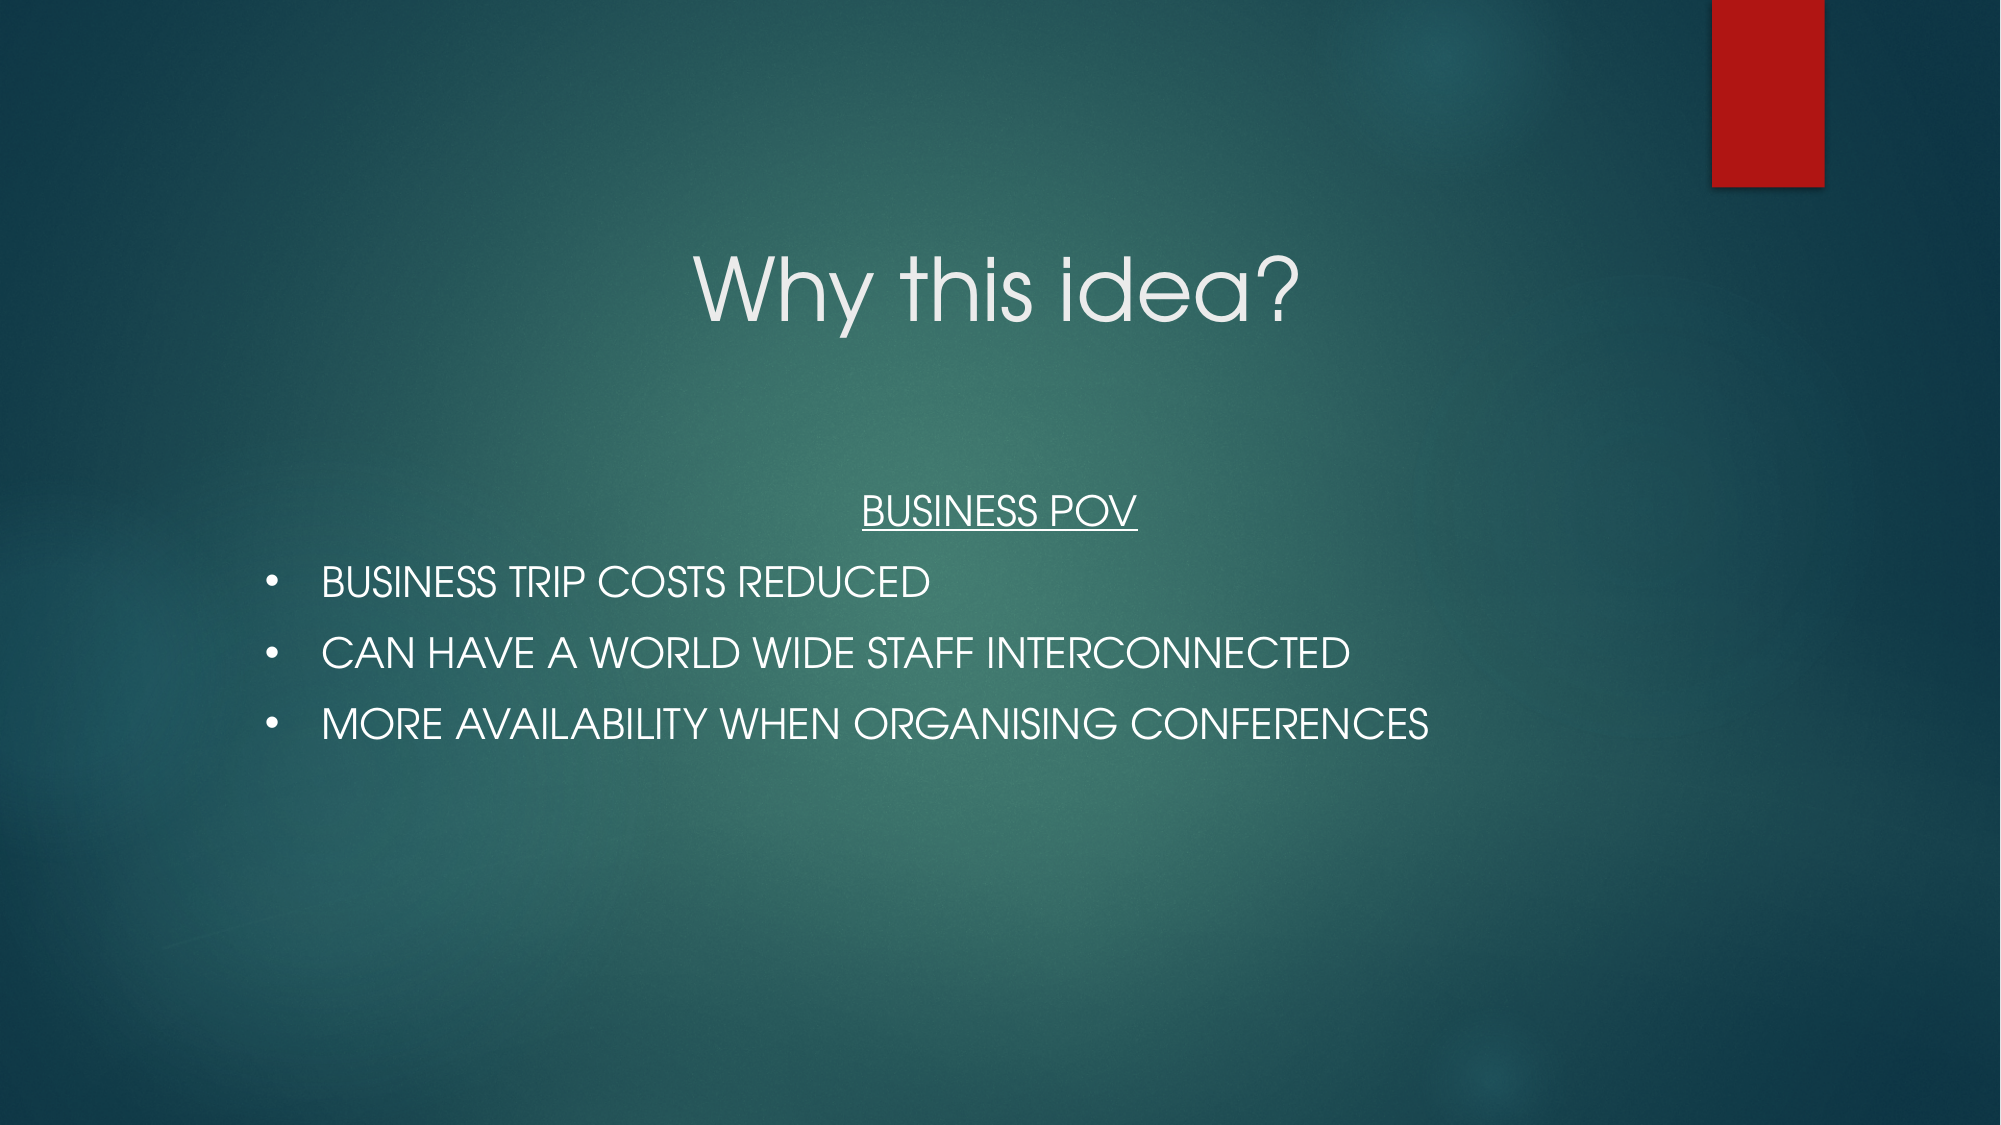

# Why this idea?
Business POV
Business trip costs reduced
Can have a world wide staff interconnected
More availability when organising conferences